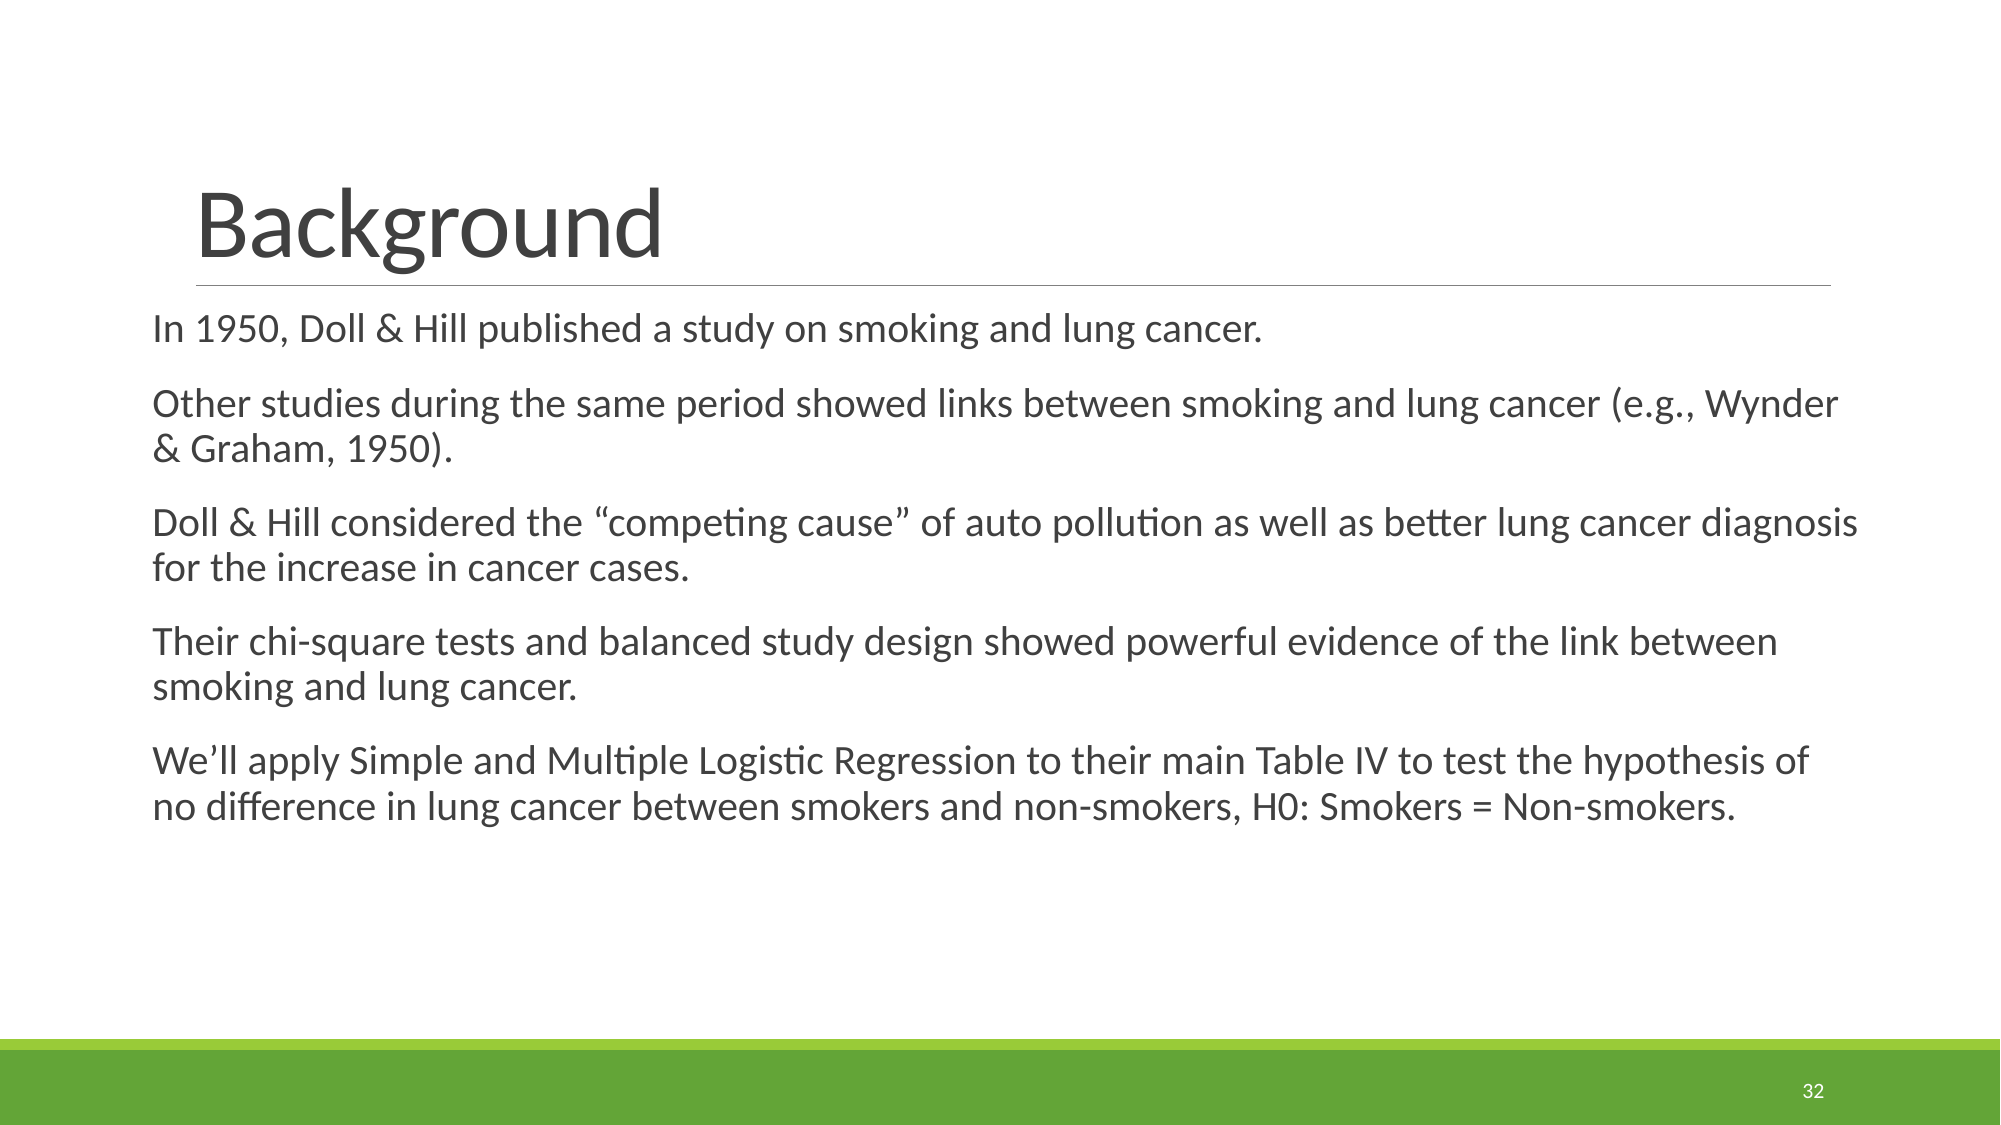

# Background
In 1950, Doll & Hill published a study on smoking and lung cancer.
Other studies during the same period showed links between smoking and lung cancer (e.g., Wynder & Graham, 1950).
Doll & Hill considered the “competing cause” of auto pollution as well as better lung cancer diagnosis for the increase in cancer cases.
Their chi-square tests and balanced study design showed powerful evidence of the link between smoking and lung cancer.
We’ll apply Simple and Multiple Logistic Regression to their main Table IV to test the hypothesis of no difference in lung cancer between smokers and non-smokers, H0: Smokers = Non-smokers.

32